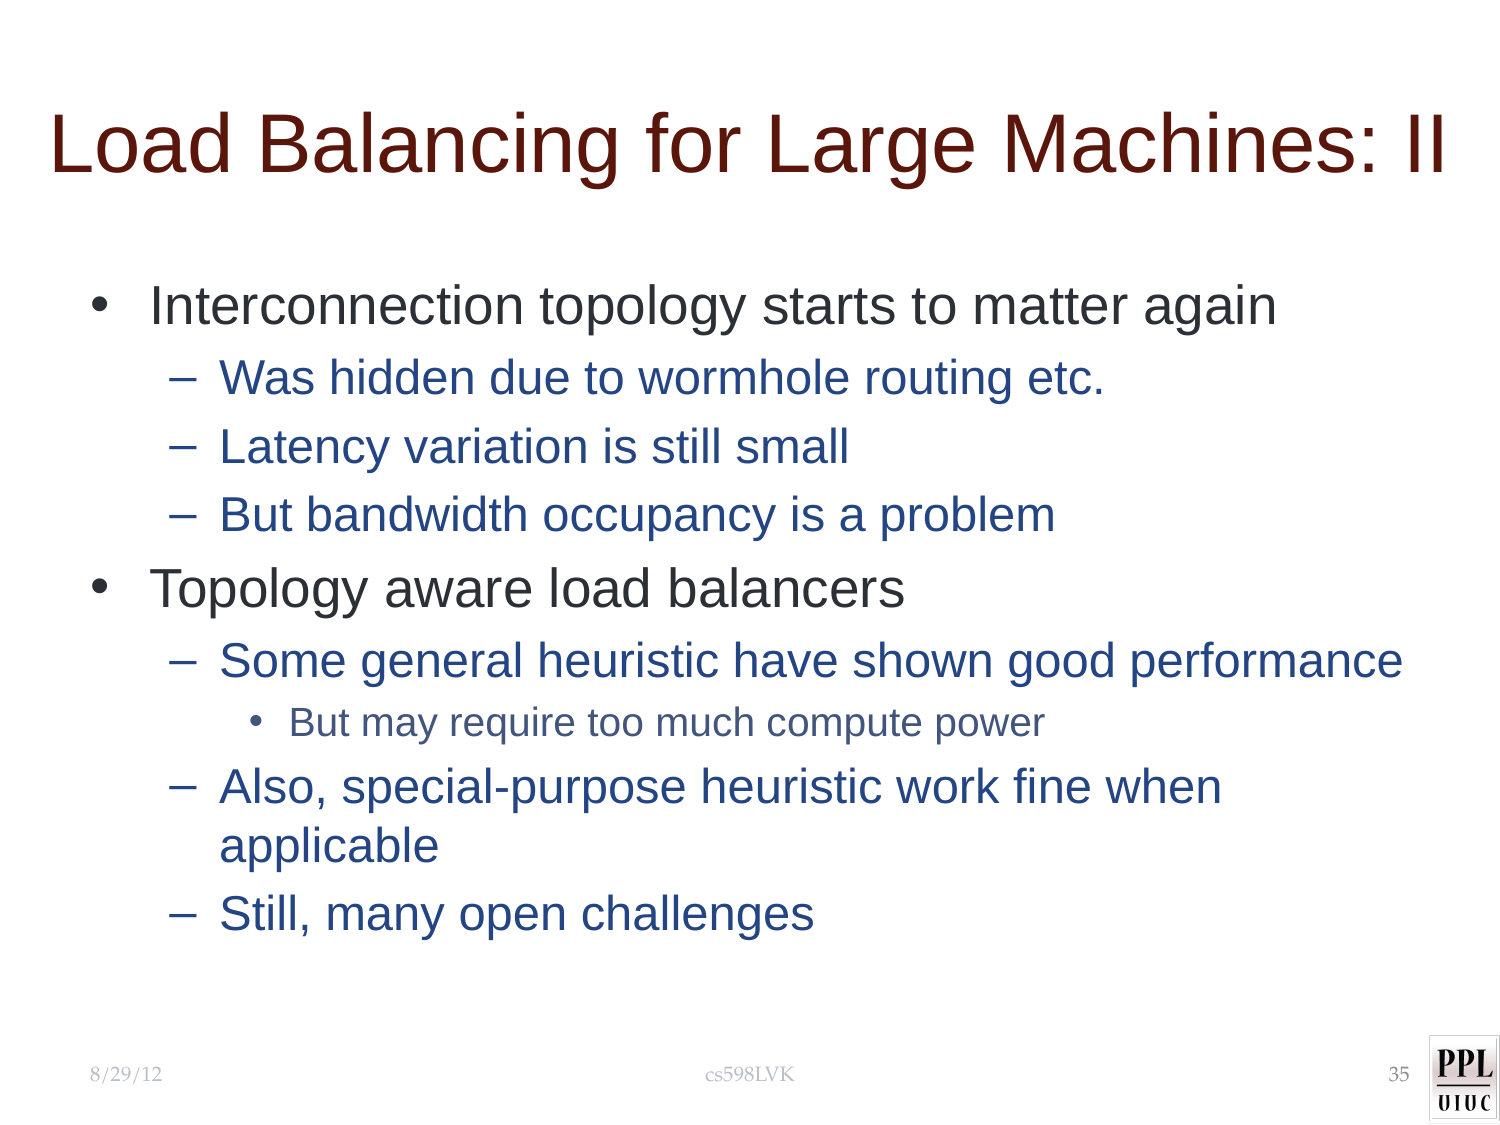

# Load Balancing for Large Machines: II
Interconnection topology starts to matter again
Was hidden due to wormhole routing etc.
Latency variation is still small
But bandwidth occupancy is a problem
Topology aware load balancers
Some general heuristic have shown good performance
But may require too much compute power
Also, special-purpose heuristic work fine when applicable
Still, many open challenges
8/29/12
cs598LVK
35